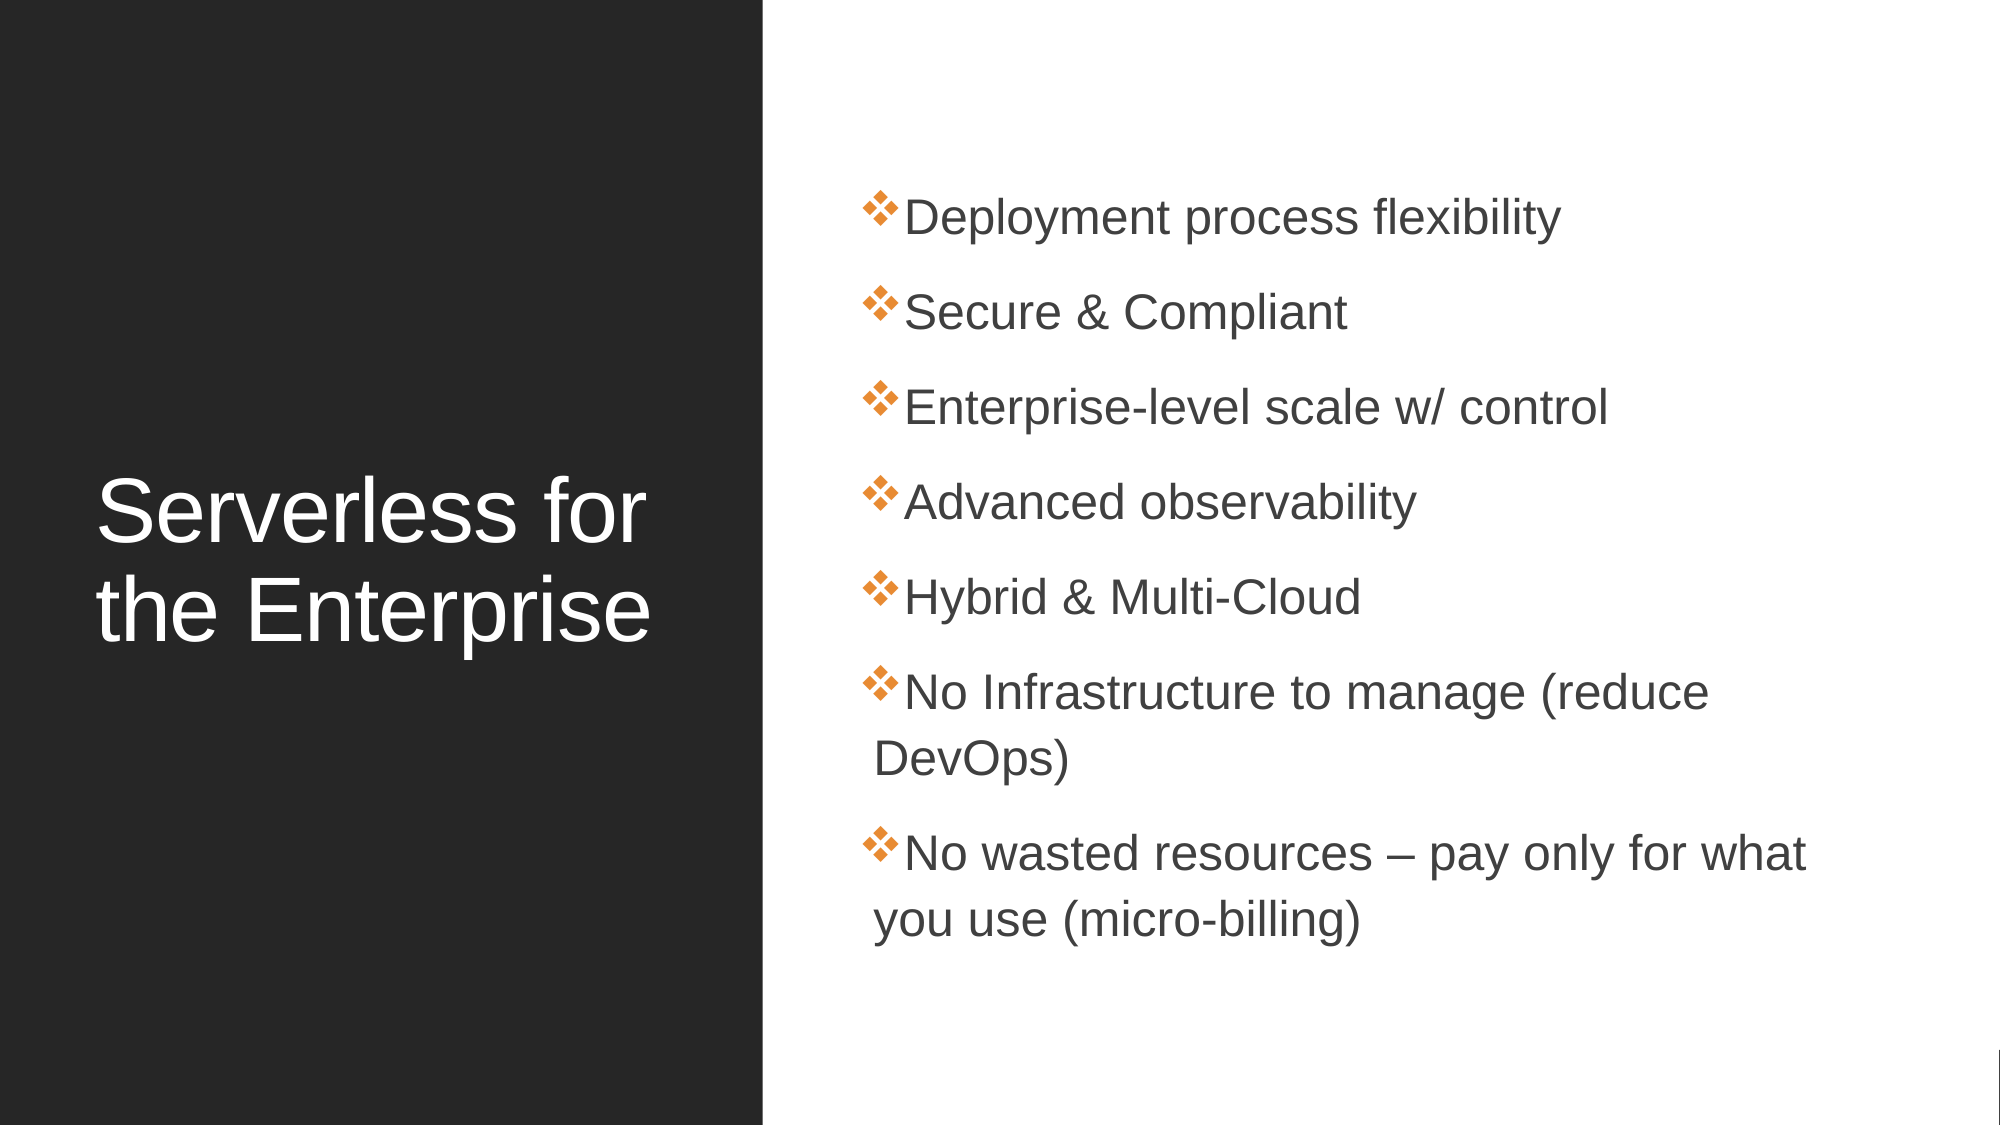

# Serverless for the Enterprise
Deployment process flexibility
Secure & Compliant
Enterprise-level scale w/ control
Advanced observability
Hybrid & Multi-Cloud
No Infrastructure to manage (reduce DevOps)
No wasted resources – pay only for what you use (micro-billing)